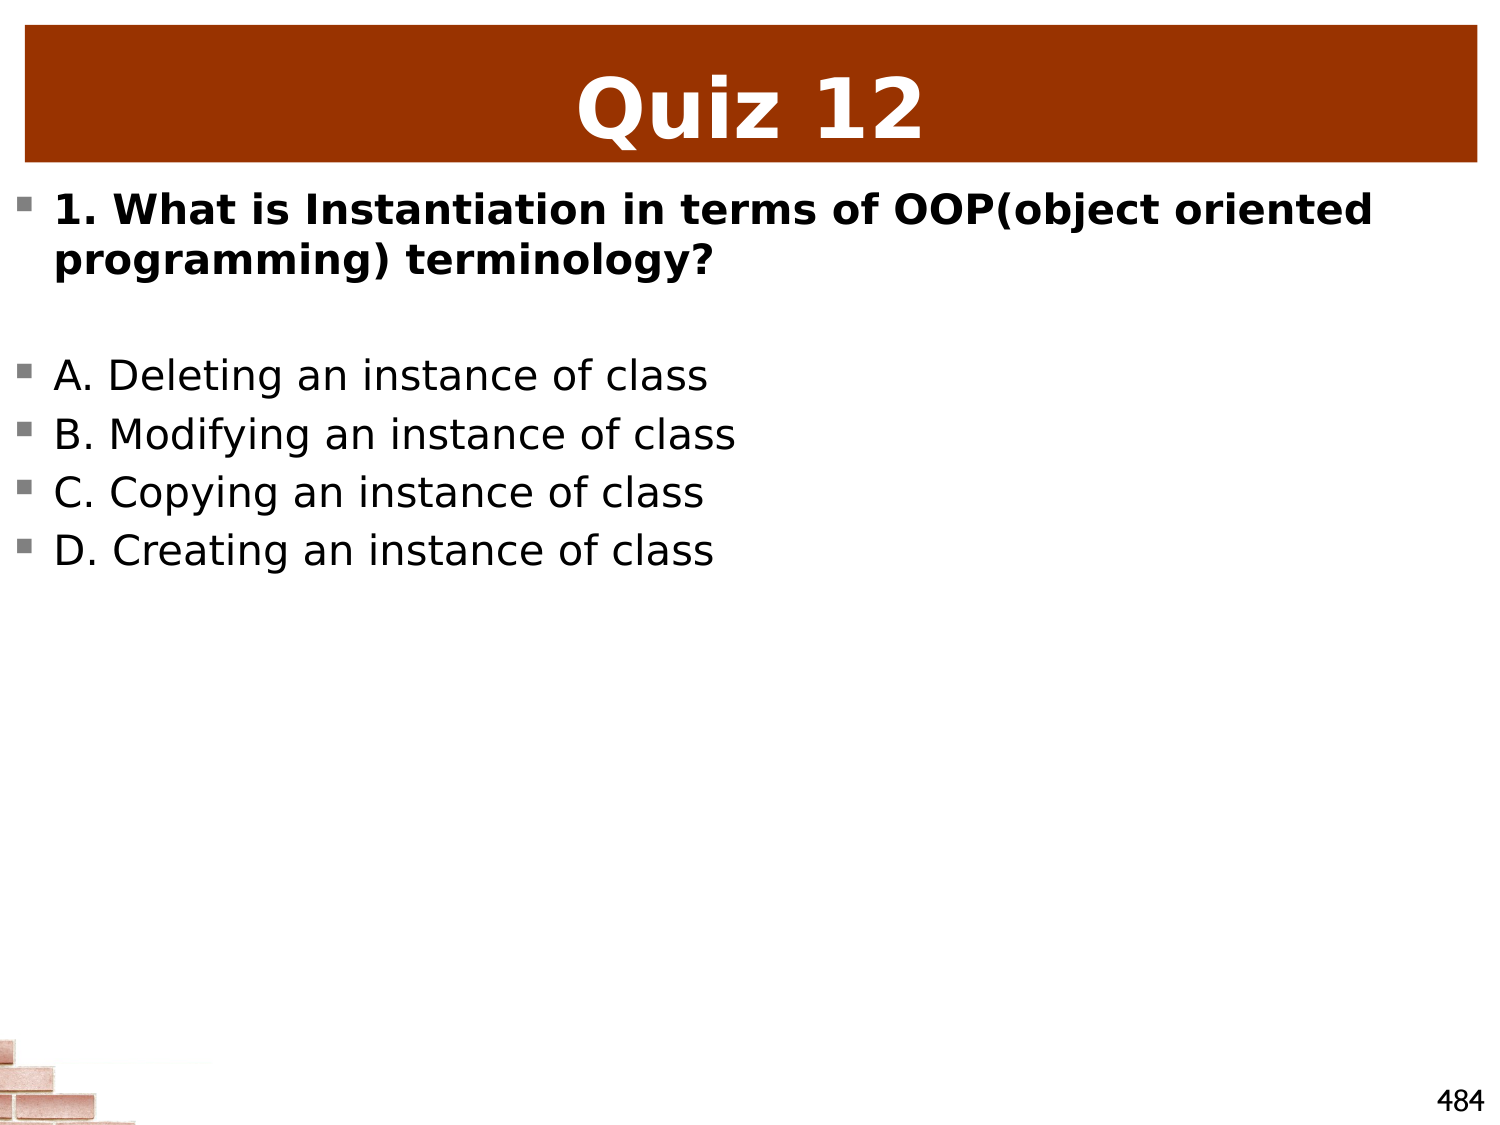

# Quiz 12
1. What is Instantiation in terms of OOP(object oriented programming) terminology?

A. Deleting an instance of class
B. Modifying an instance of class
C. Copying an instance of class
D. Creating an instance of class
484